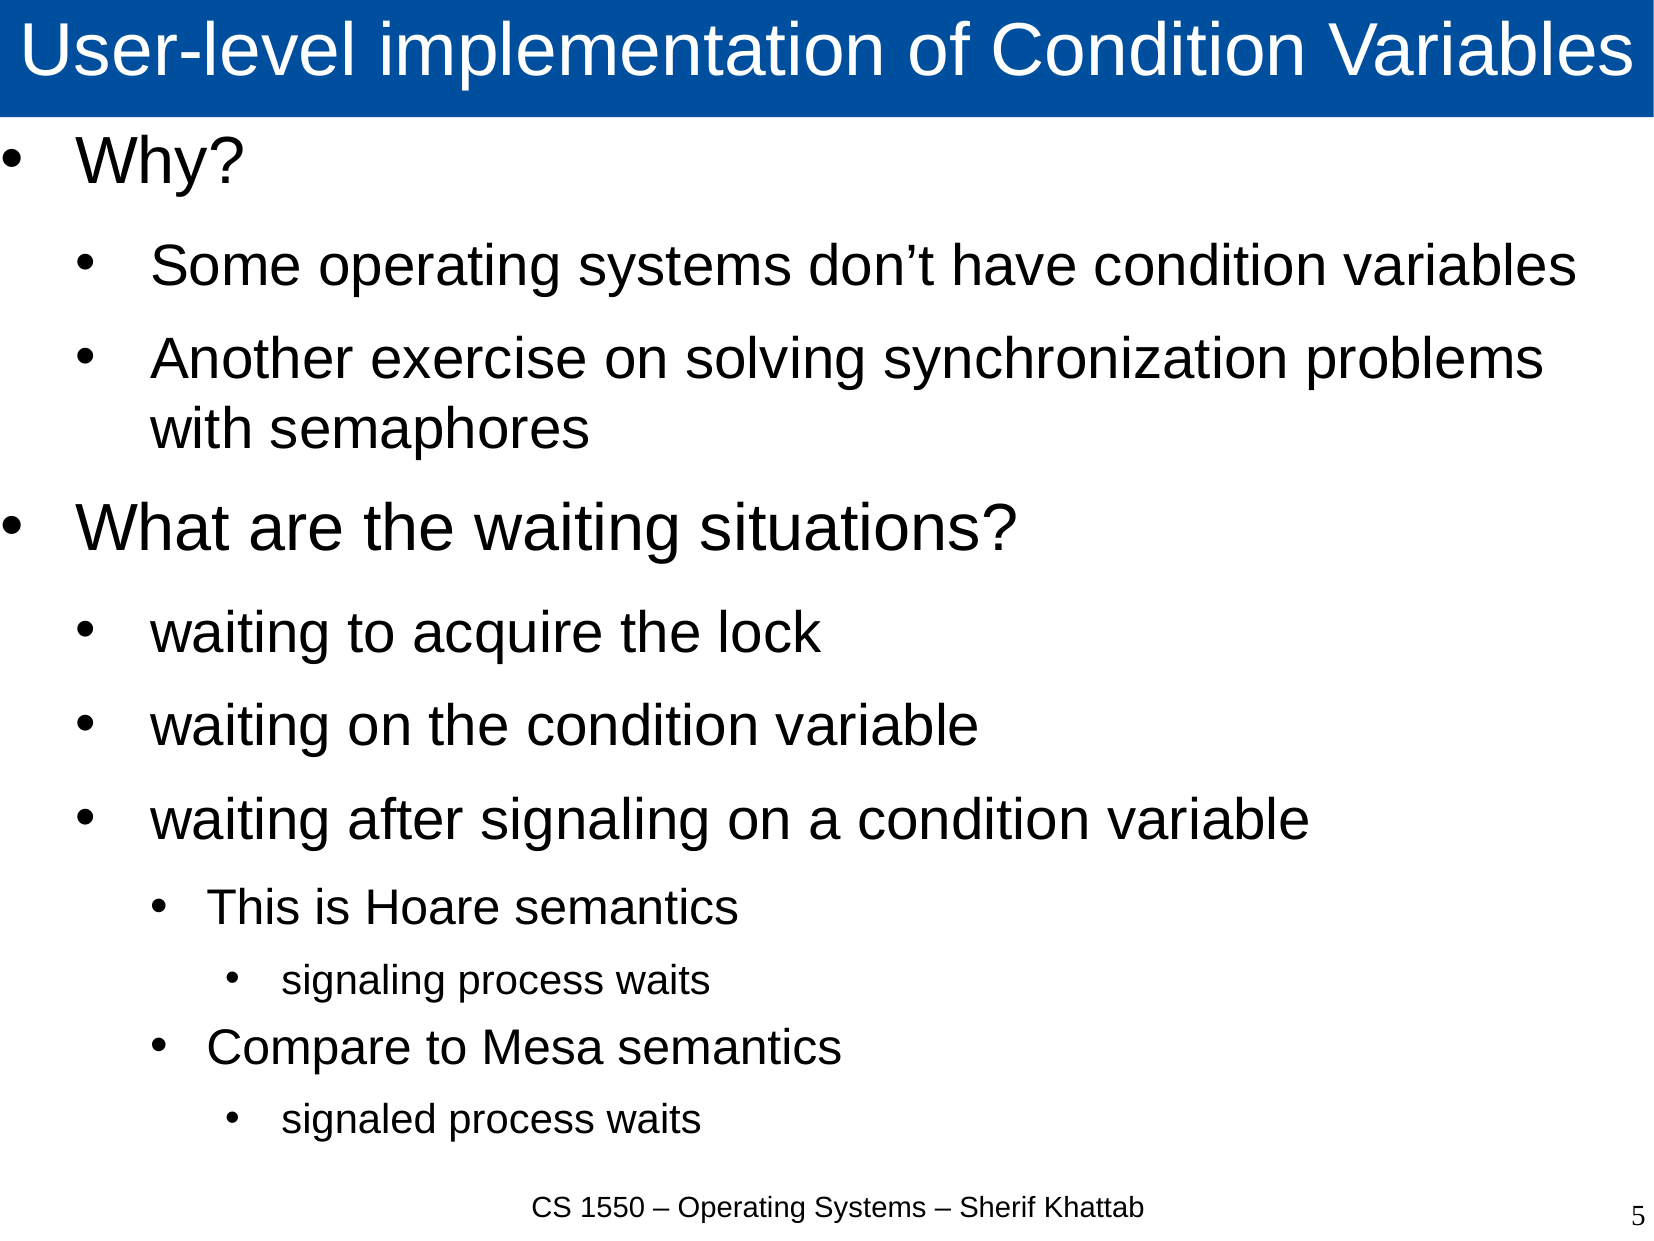

# User-level implementation of Condition Variables
Why?
Some operating systems don’t have condition variables
Another exercise on solving synchronization problems with semaphores
What are the waiting situations?
waiting to acquire the lock
waiting on the condition variable
waiting after signaling on a condition variable
This is Hoare semantics
signaling process waits
Compare to Mesa semantics
signaled process waits
CS 1550 – Operating Systems – Sherif Khattab
5